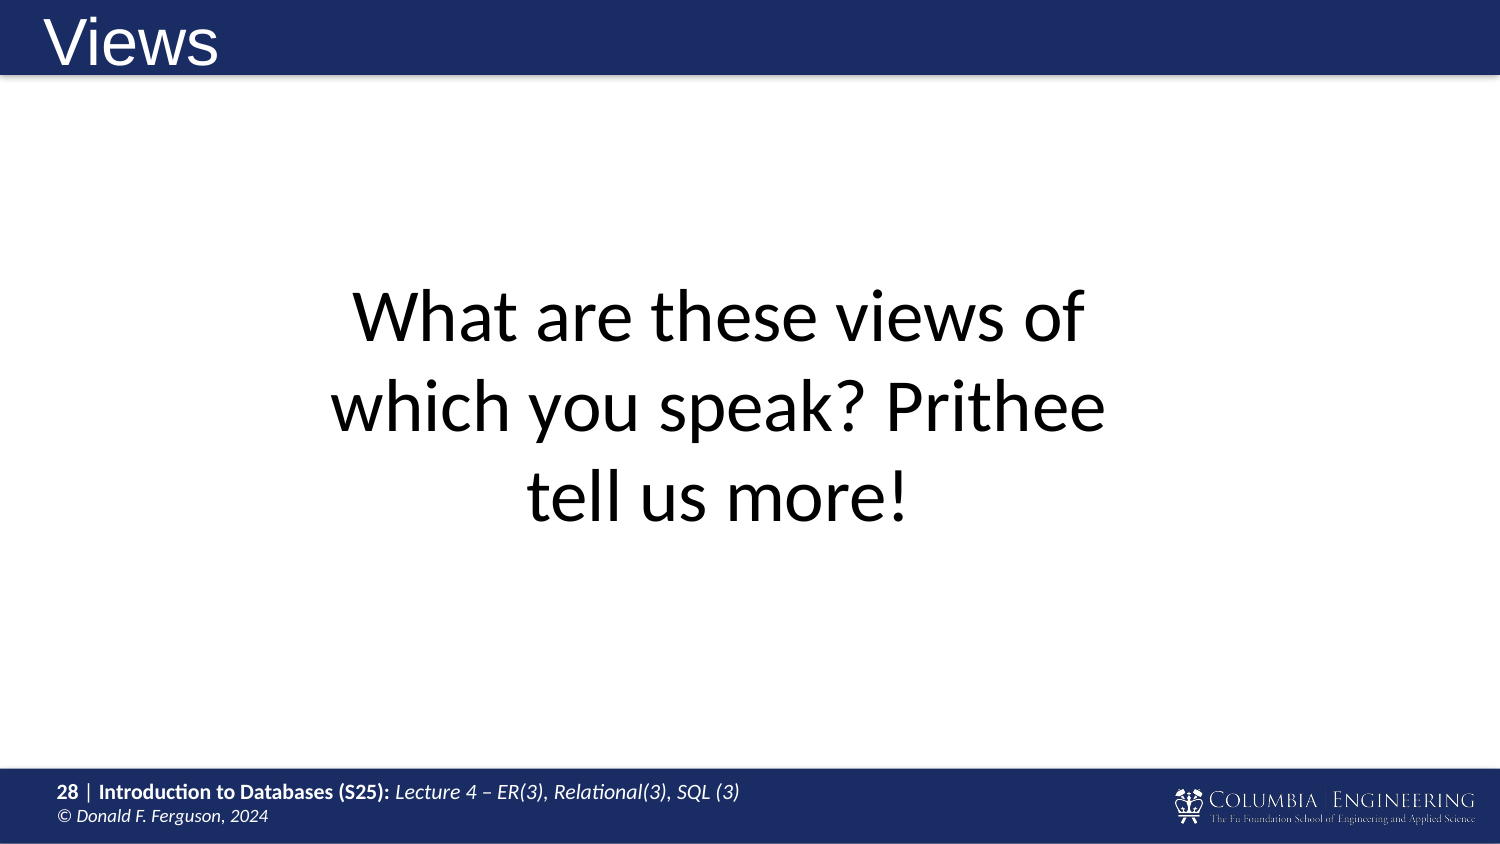

# Views
What are these views of
which you speak? Prithee
tell us more!